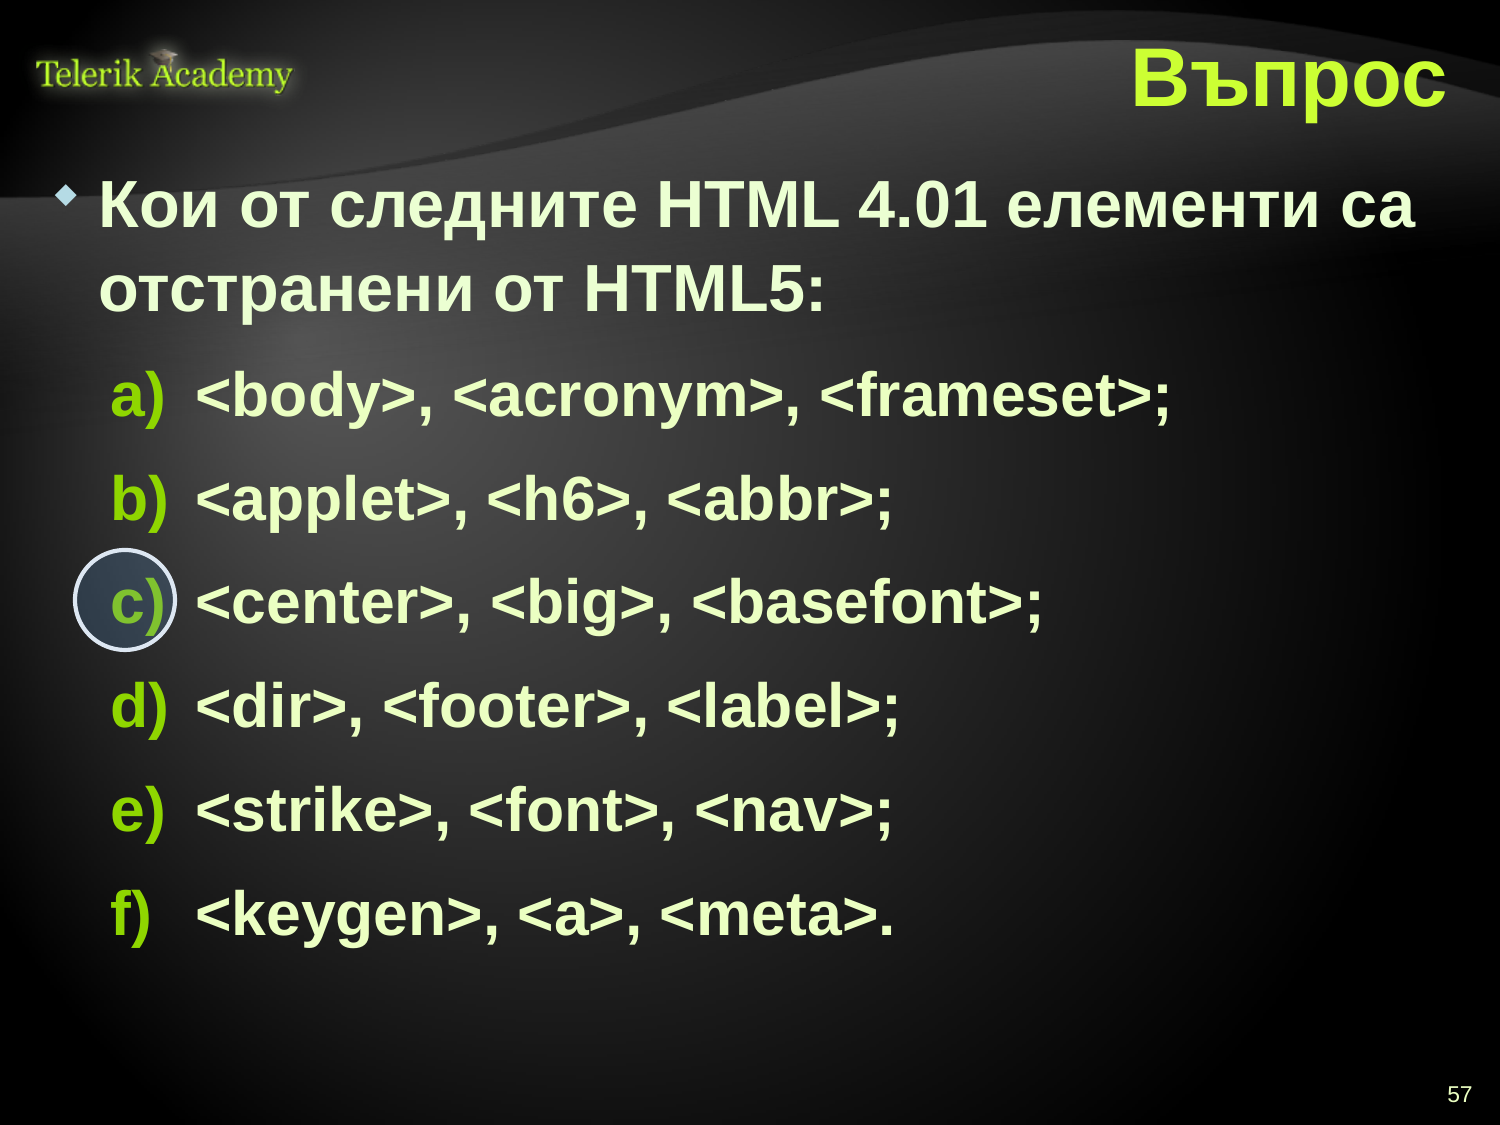

# Въпрос
Кои от следните HTML 4.01 елементи са отстранени от HTML5:
<body>, <acronym>, <frameset>;
<applet>, <h6>, <abbr>;
<center>, <big>, <basefont>;
<dir>, <footer>, <label>;
<strike>, <font>, <nav>;
<keygen>, <a>, <meta>.

57